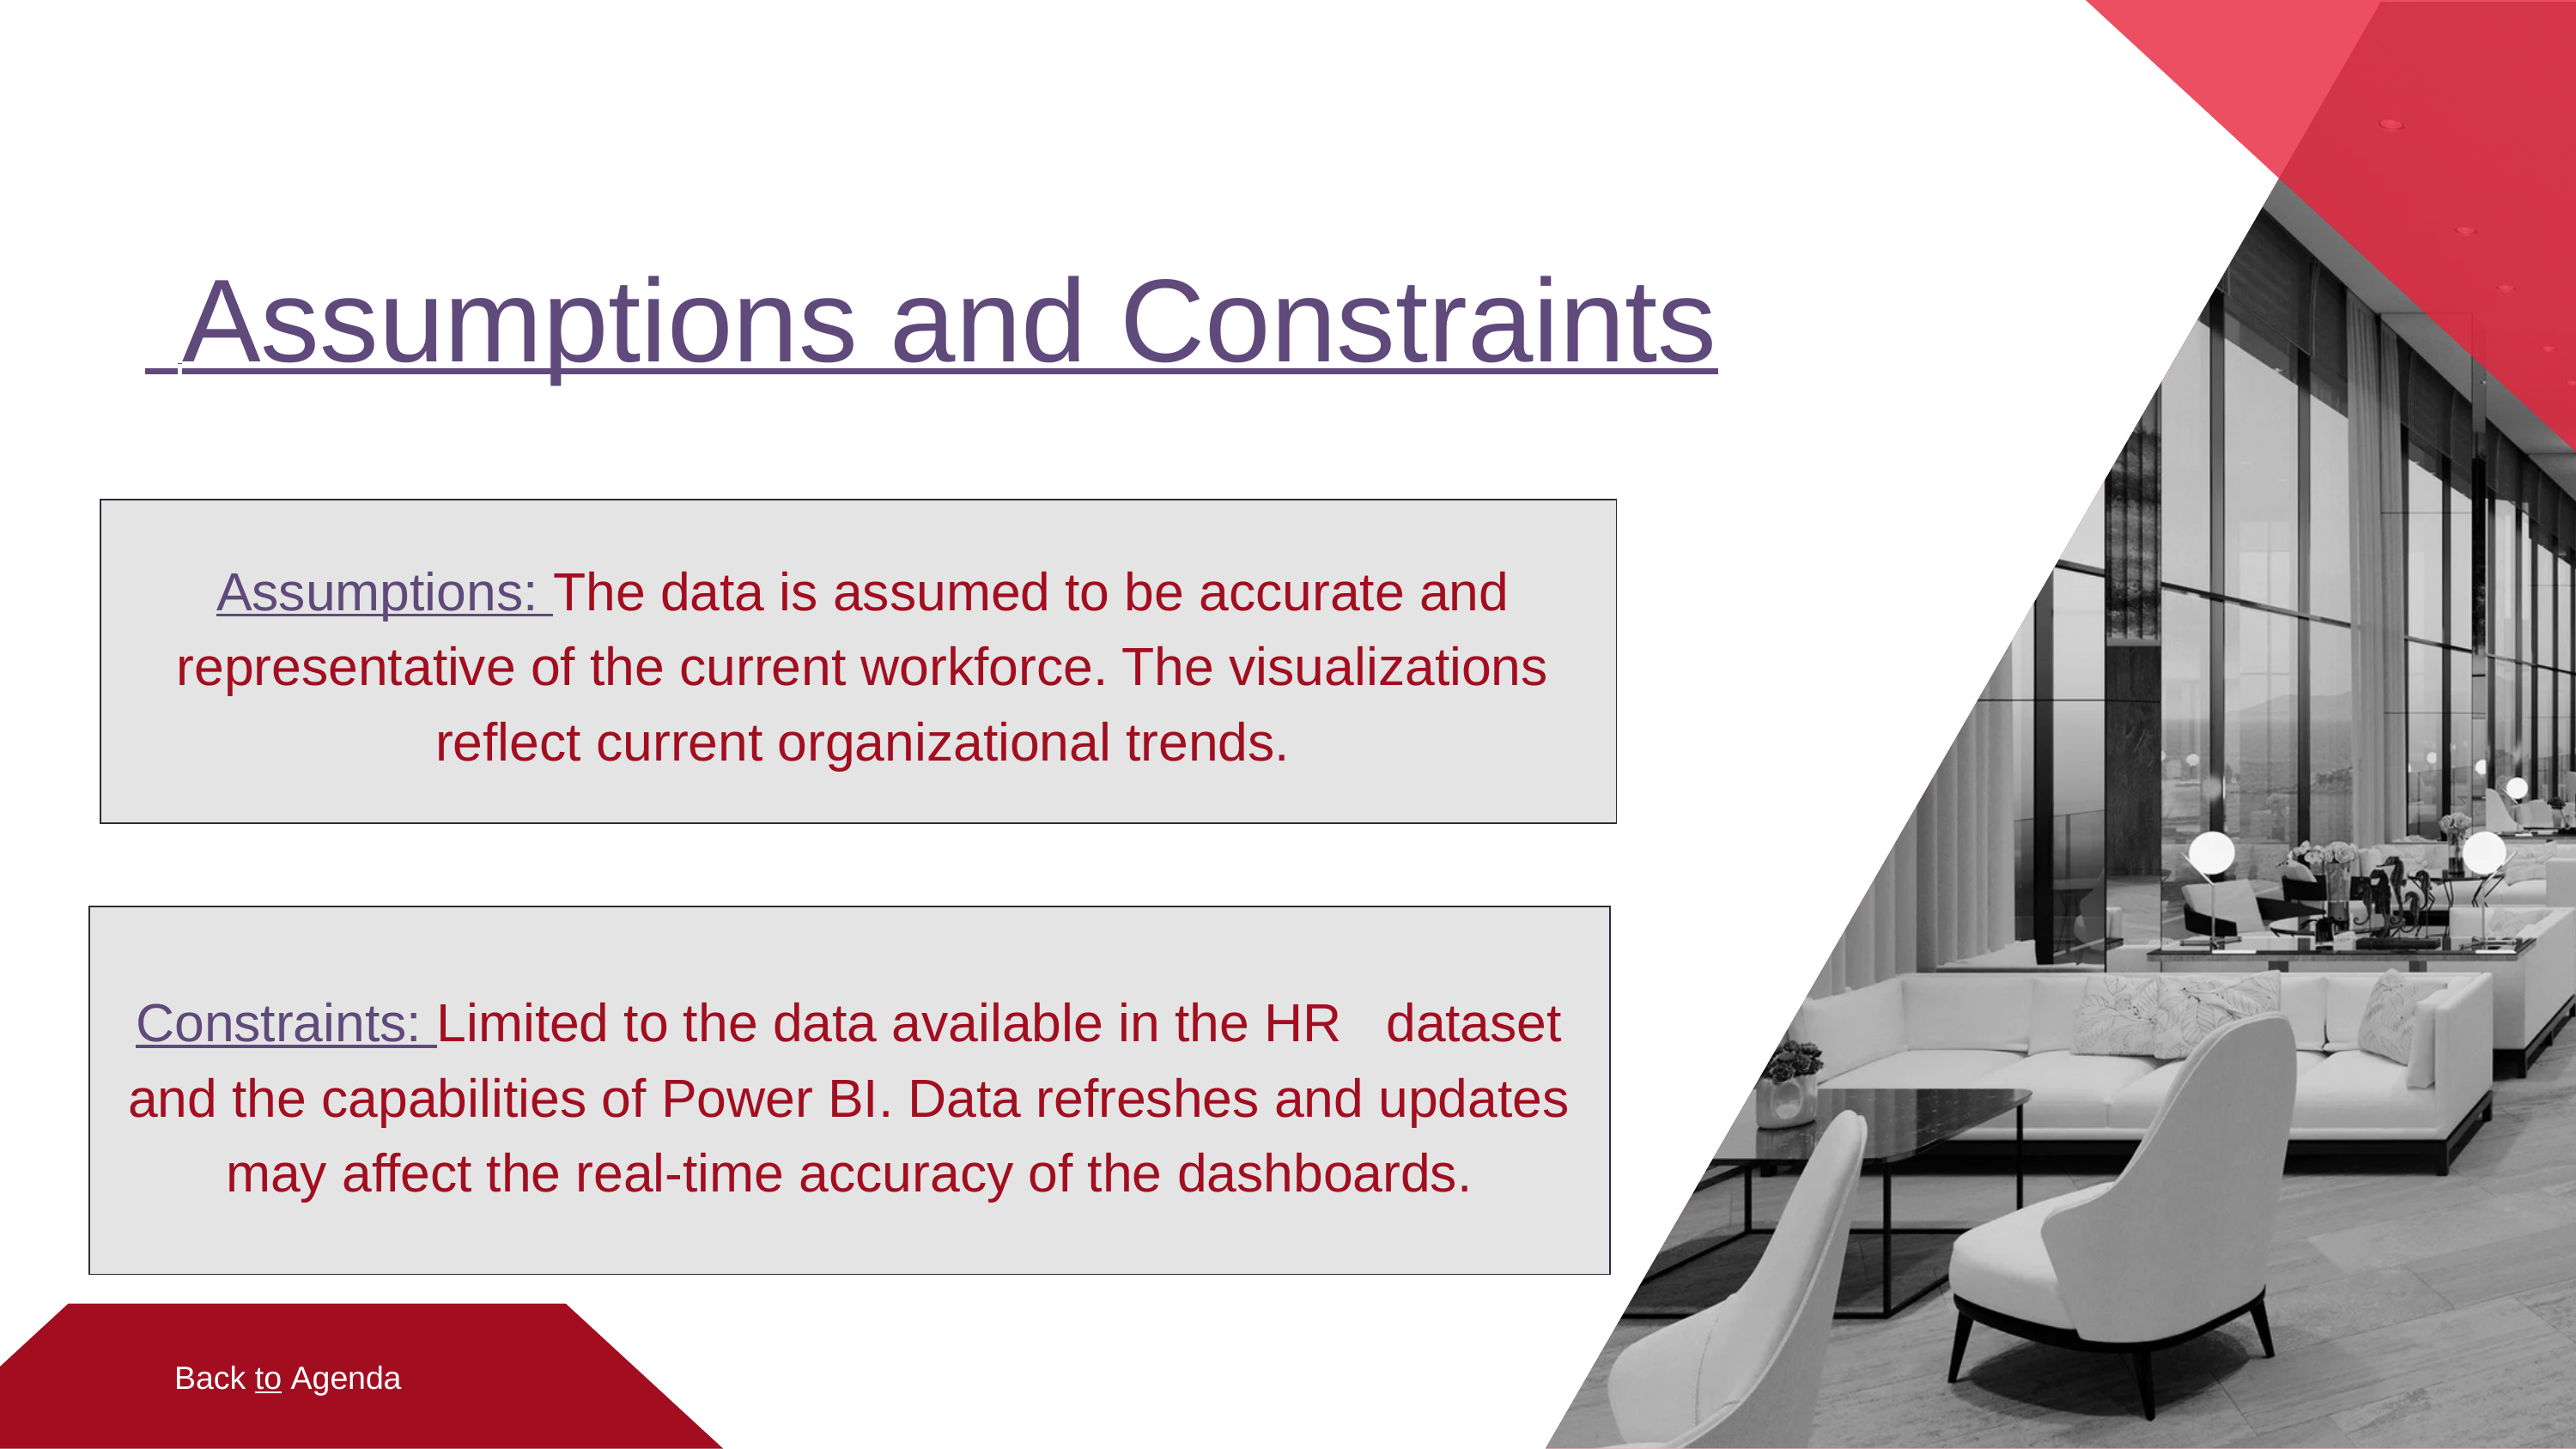

Assumptions and Constraints
Assumptions: The data is assumed to be accurate and representative of the current workforce. The visualizations reflect current organizational trends.

Constraints: Limited to the data available in the HR   dataset and the capabilities of Power BI. Data refreshes and updates may affect the real-time accuracy of the dashboards.

Back to Agenda